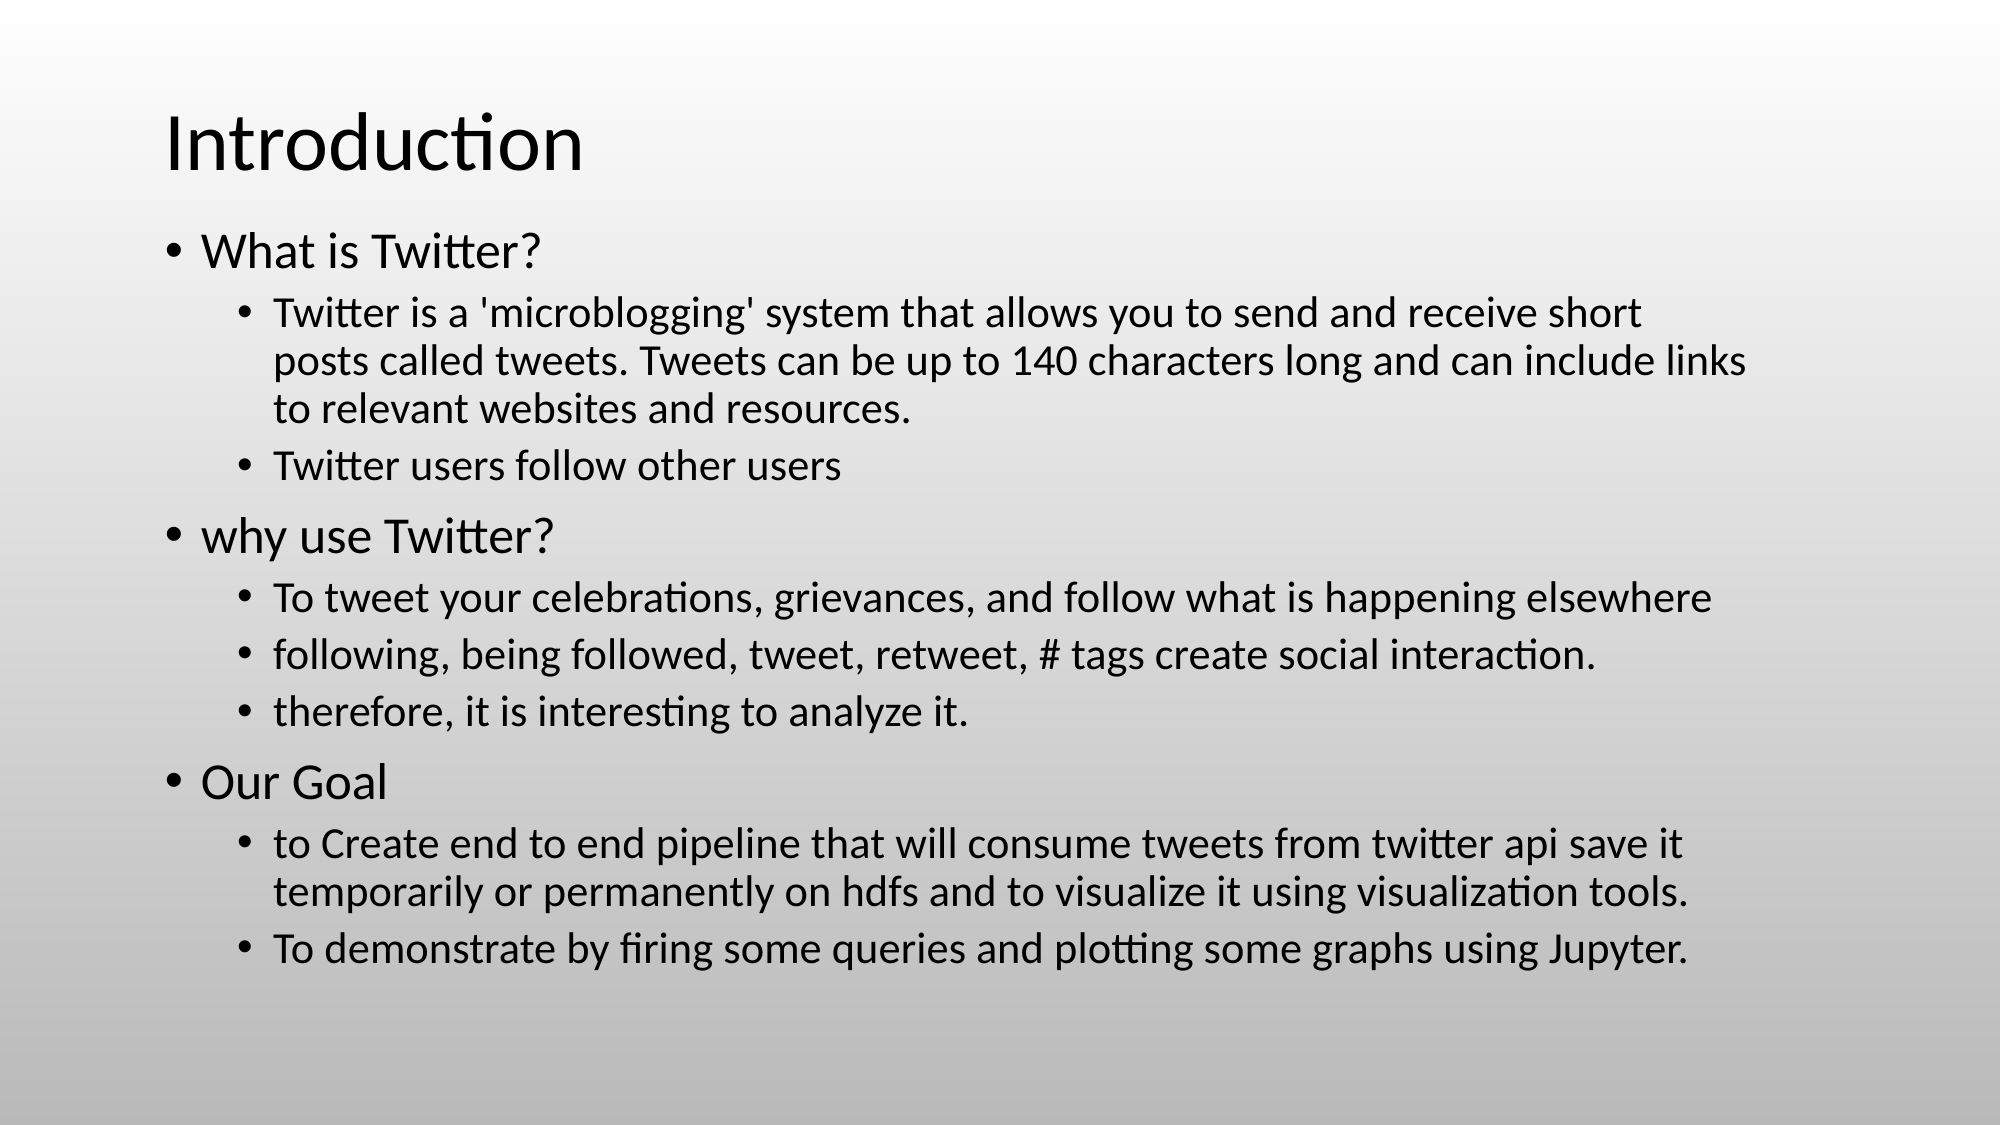

# Introduction
What is Twitter?
Twitter is a 'microblogging' system that allows you to send and receive short posts called tweets. Tweets can be up to 140 characters long and can include links to relevant websites and resources.
Twitter users follow other users
why use Twitter?
To tweet your celebrations, grievances, and follow what is happening elsewhere
following, being followed, tweet, retweet, # tags create social interaction.
therefore, it is interesting to analyze it.
Our Goal
to Create end to end pipeline that will consume tweets from twitter api save it temporarily or permanently on hdfs and to visualize it using visualization tools.
To demonstrate by firing some queries and plotting some graphs using Jupyter.